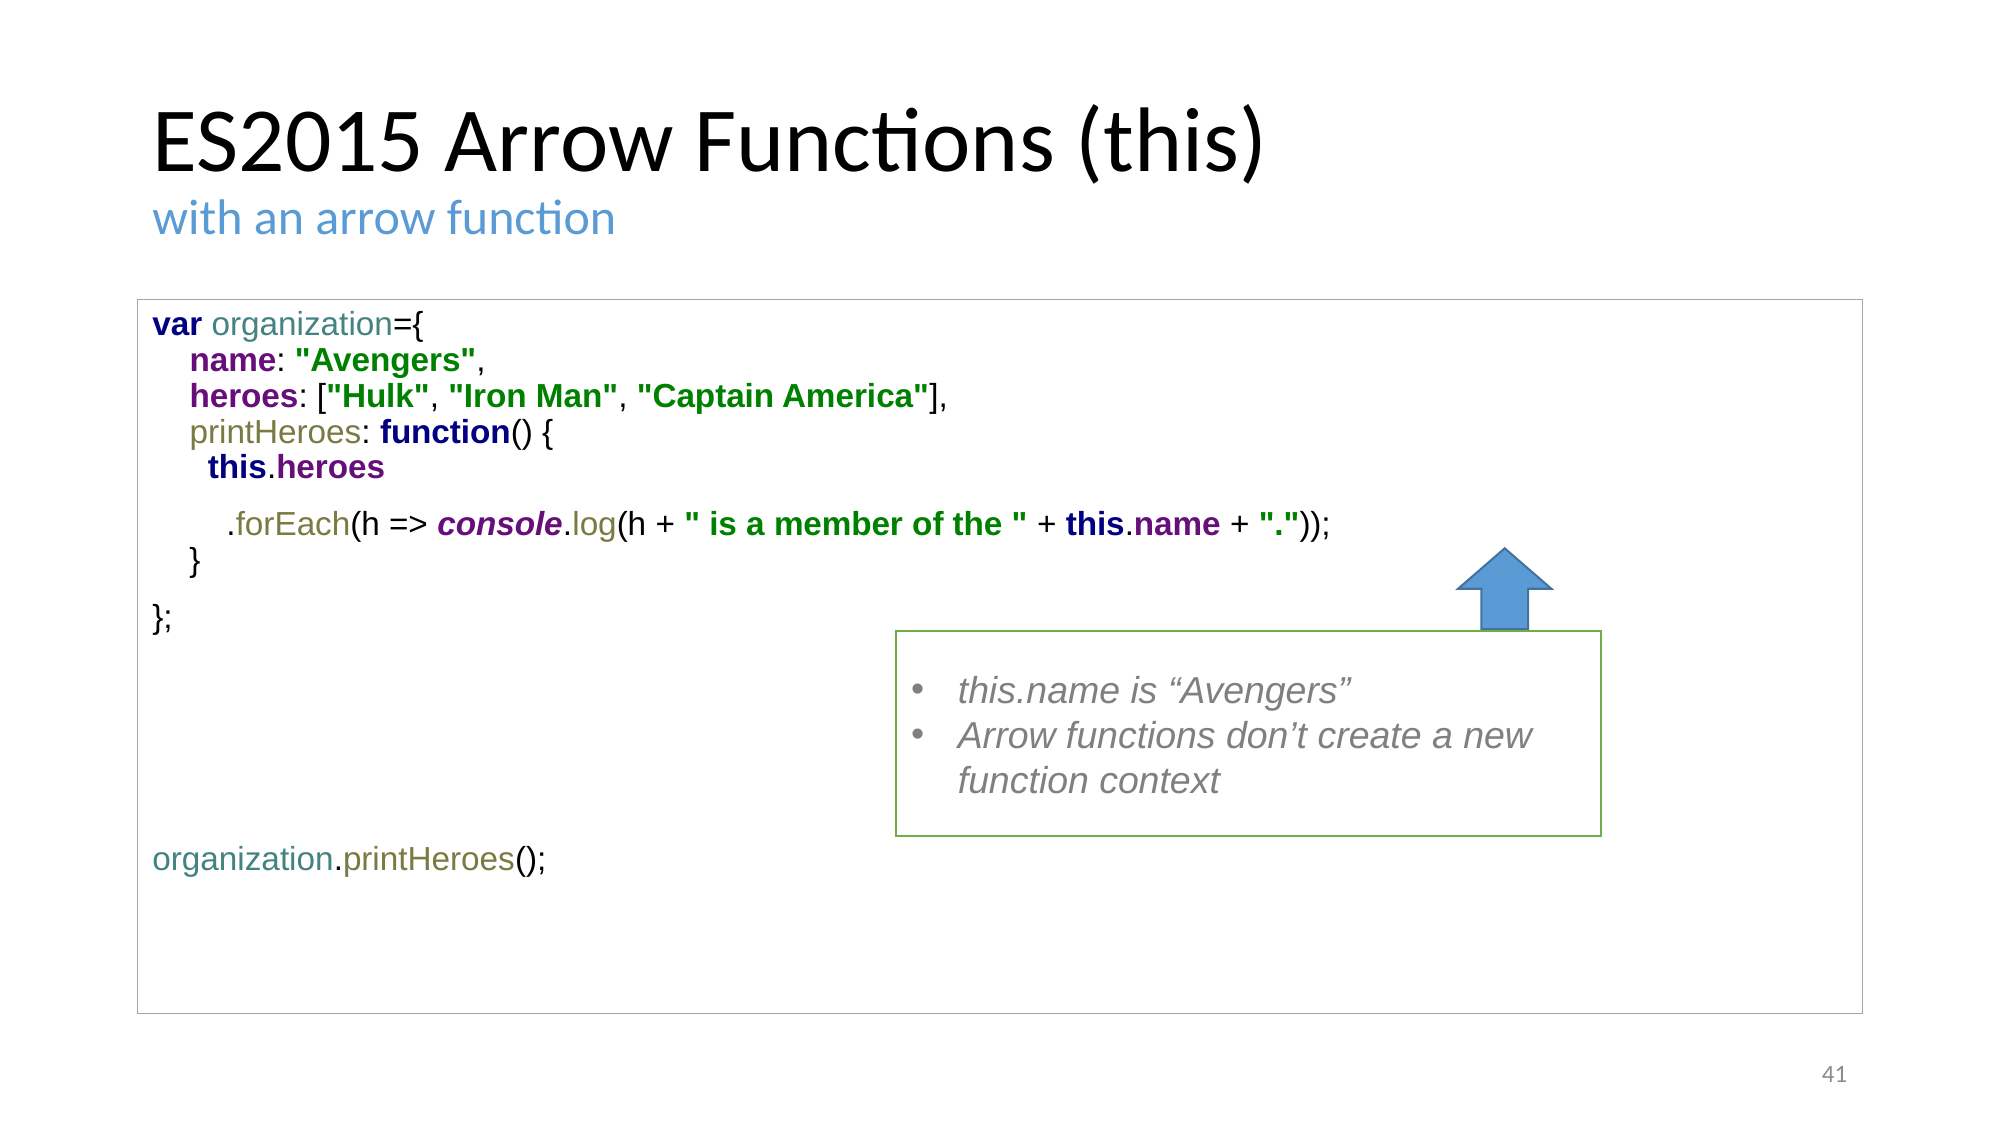

# ES2015 Arrow Functions (this) with an arrow function
var organization={
    name: "Avengers",
    heroes: ["Hulk", "Iron Man", "Captain America"],
    printHeroes: function() {
      this.heroes
        .forEach(h => console.log(h + " is a member of the " + this.name + "."));
    }
};

organization.printHeroes();

this.name is “Avengers”
Arrow functions don’t create a new function context
41